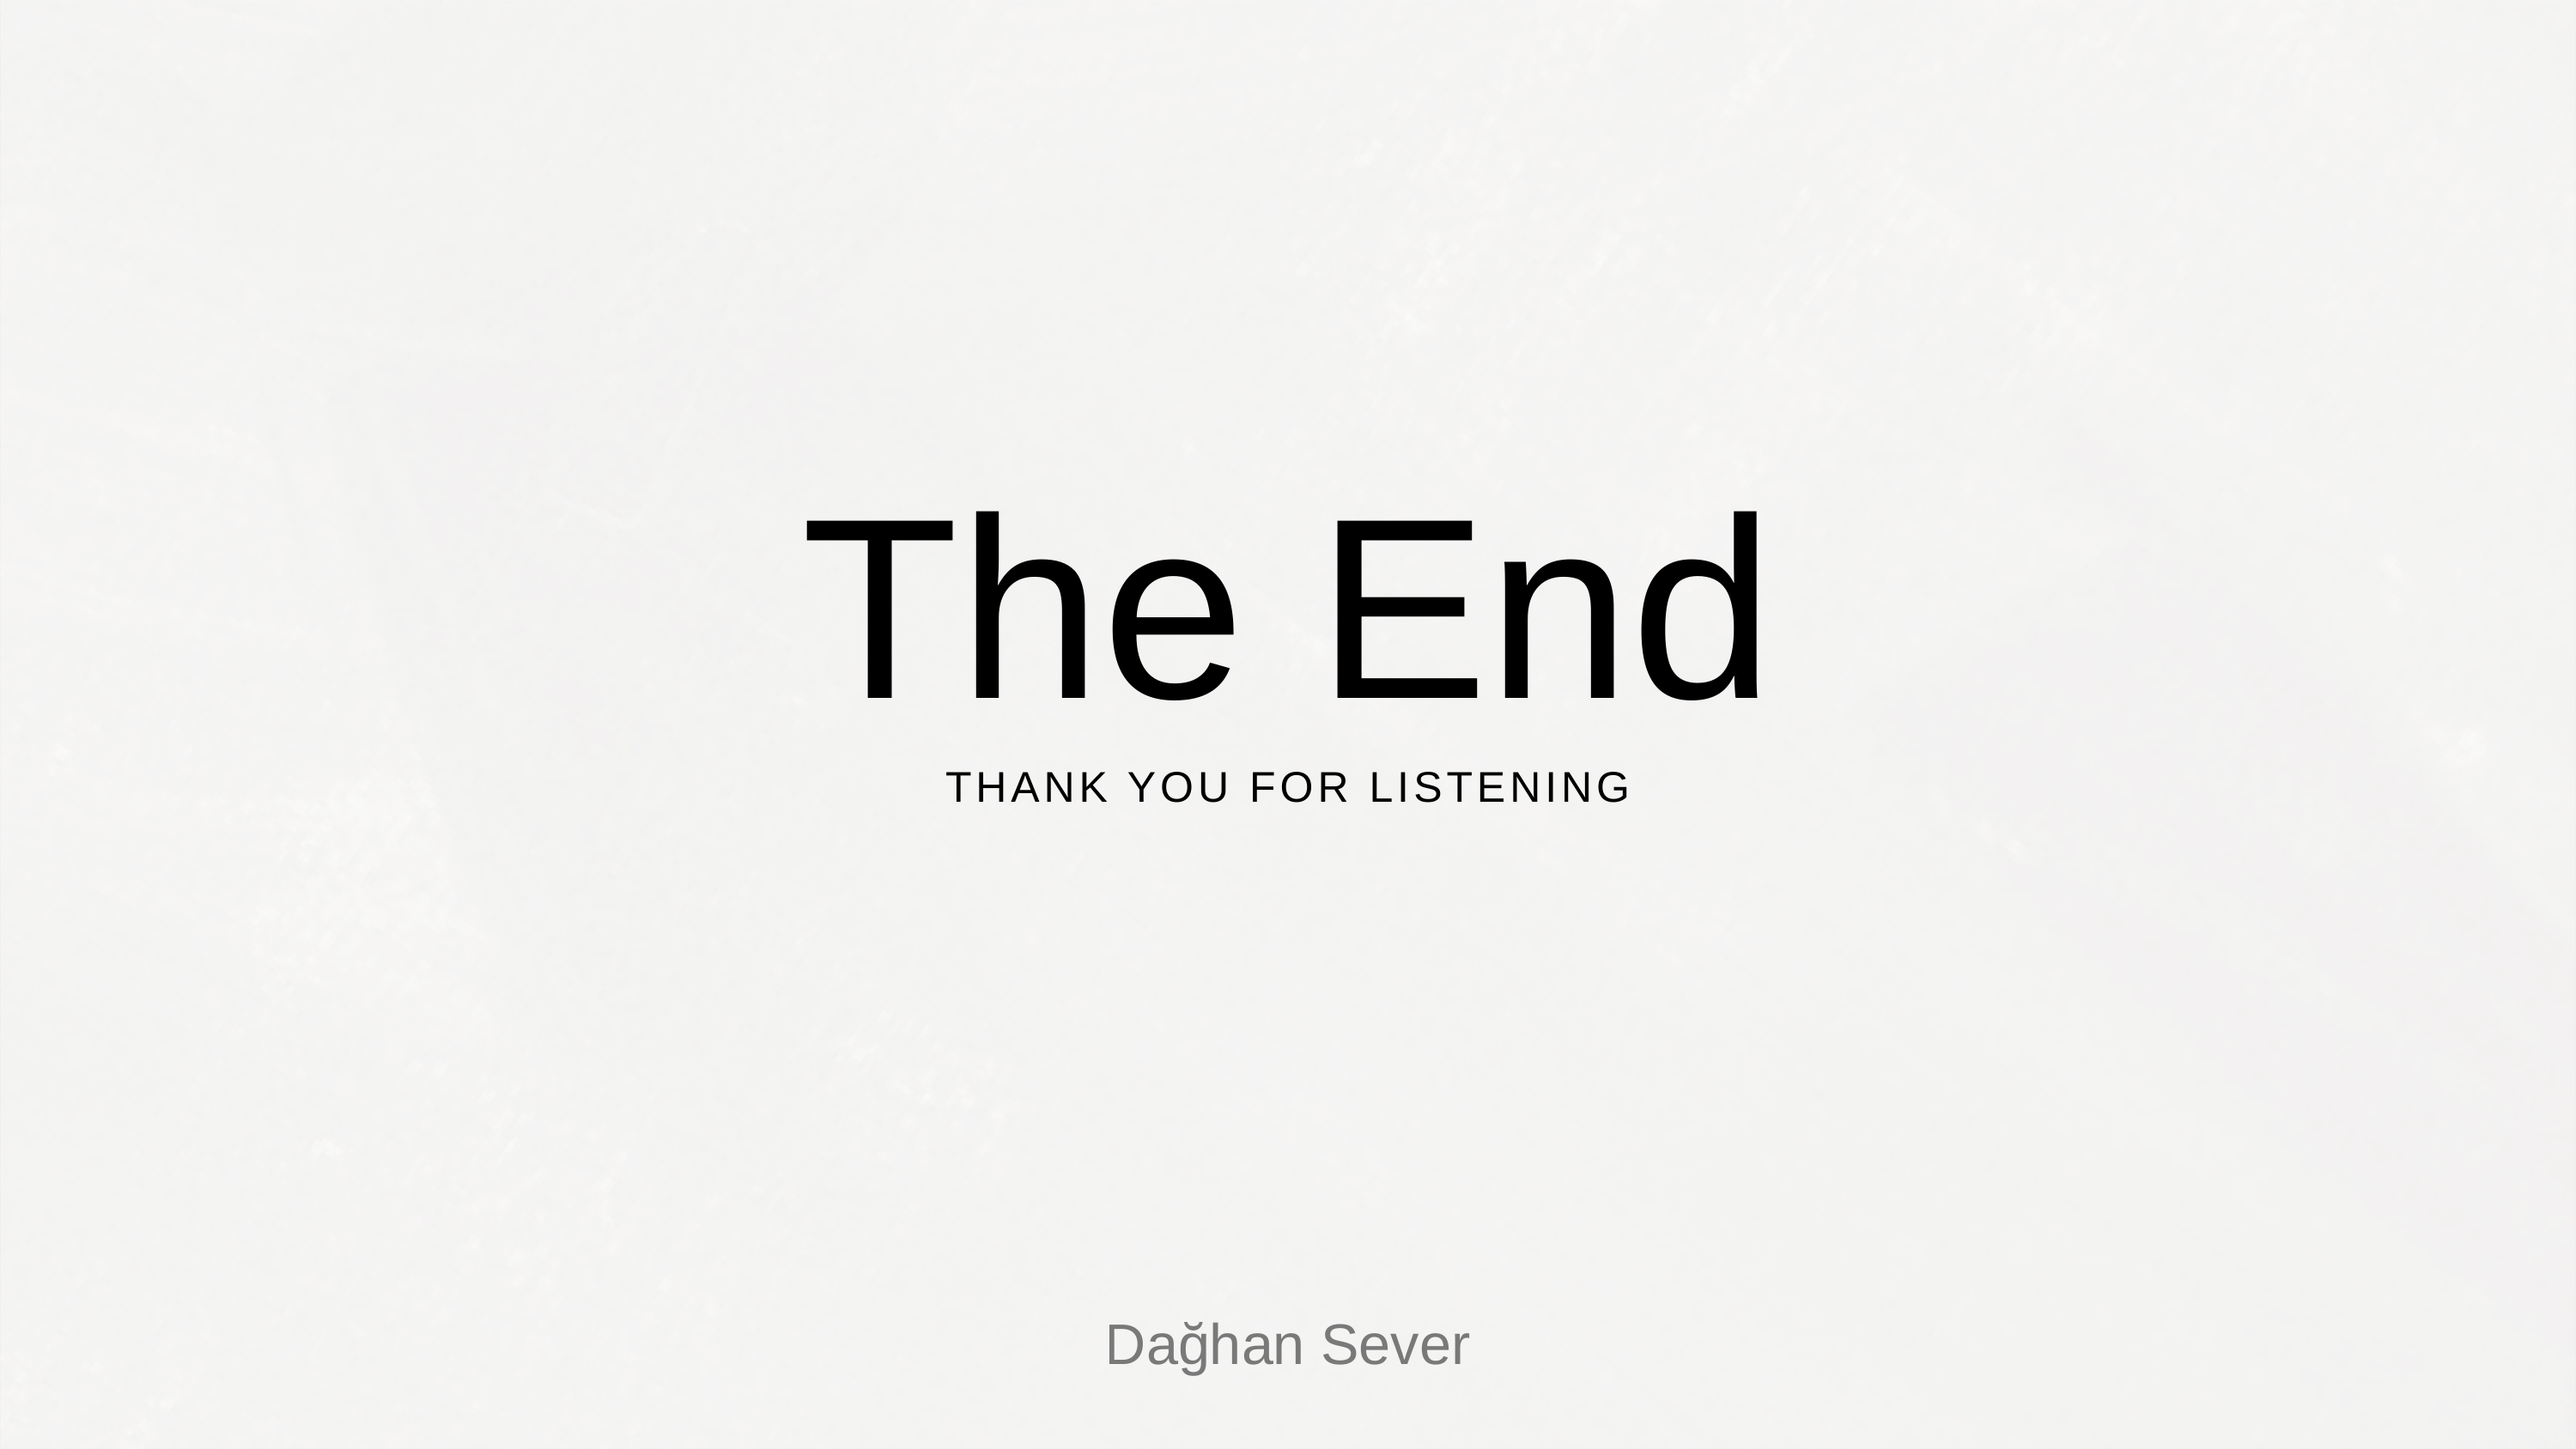

The End
THANK YOU FOR LISTENING
Dağhan Sever